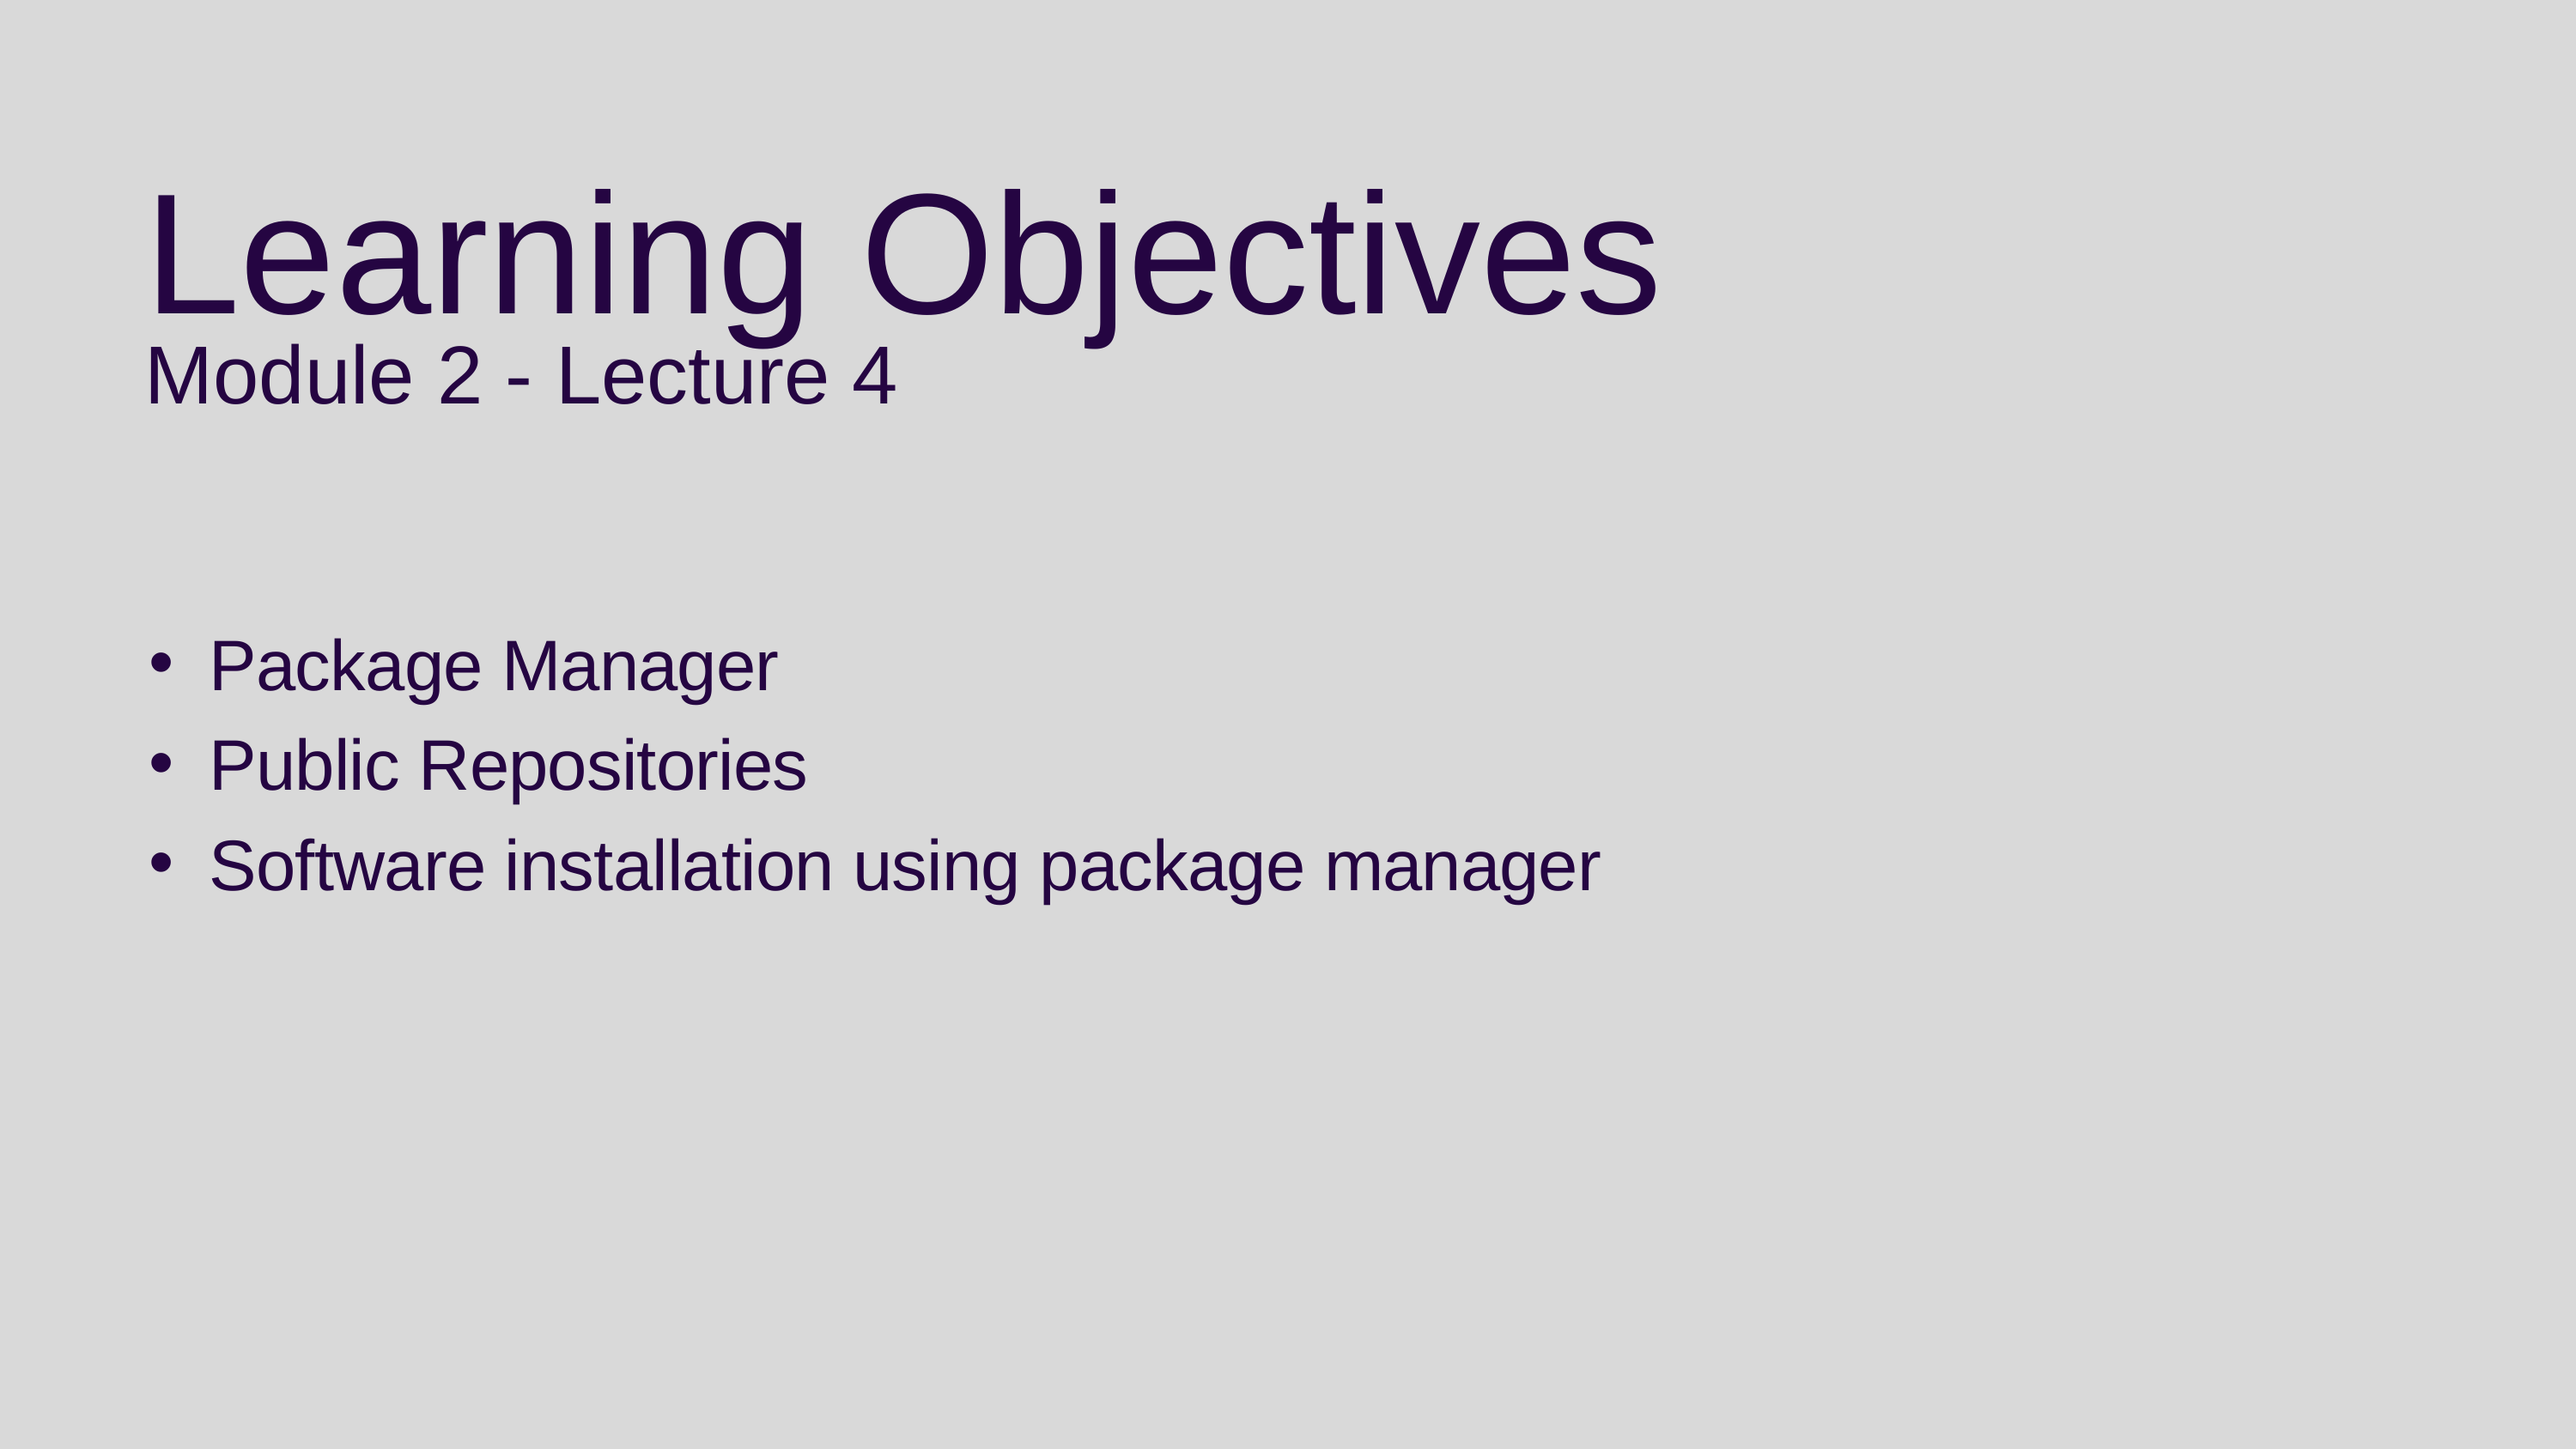

Learning Objectives
Module 2 - Lecture 4
Package Manager
Public Repositories
Software installation using package manager